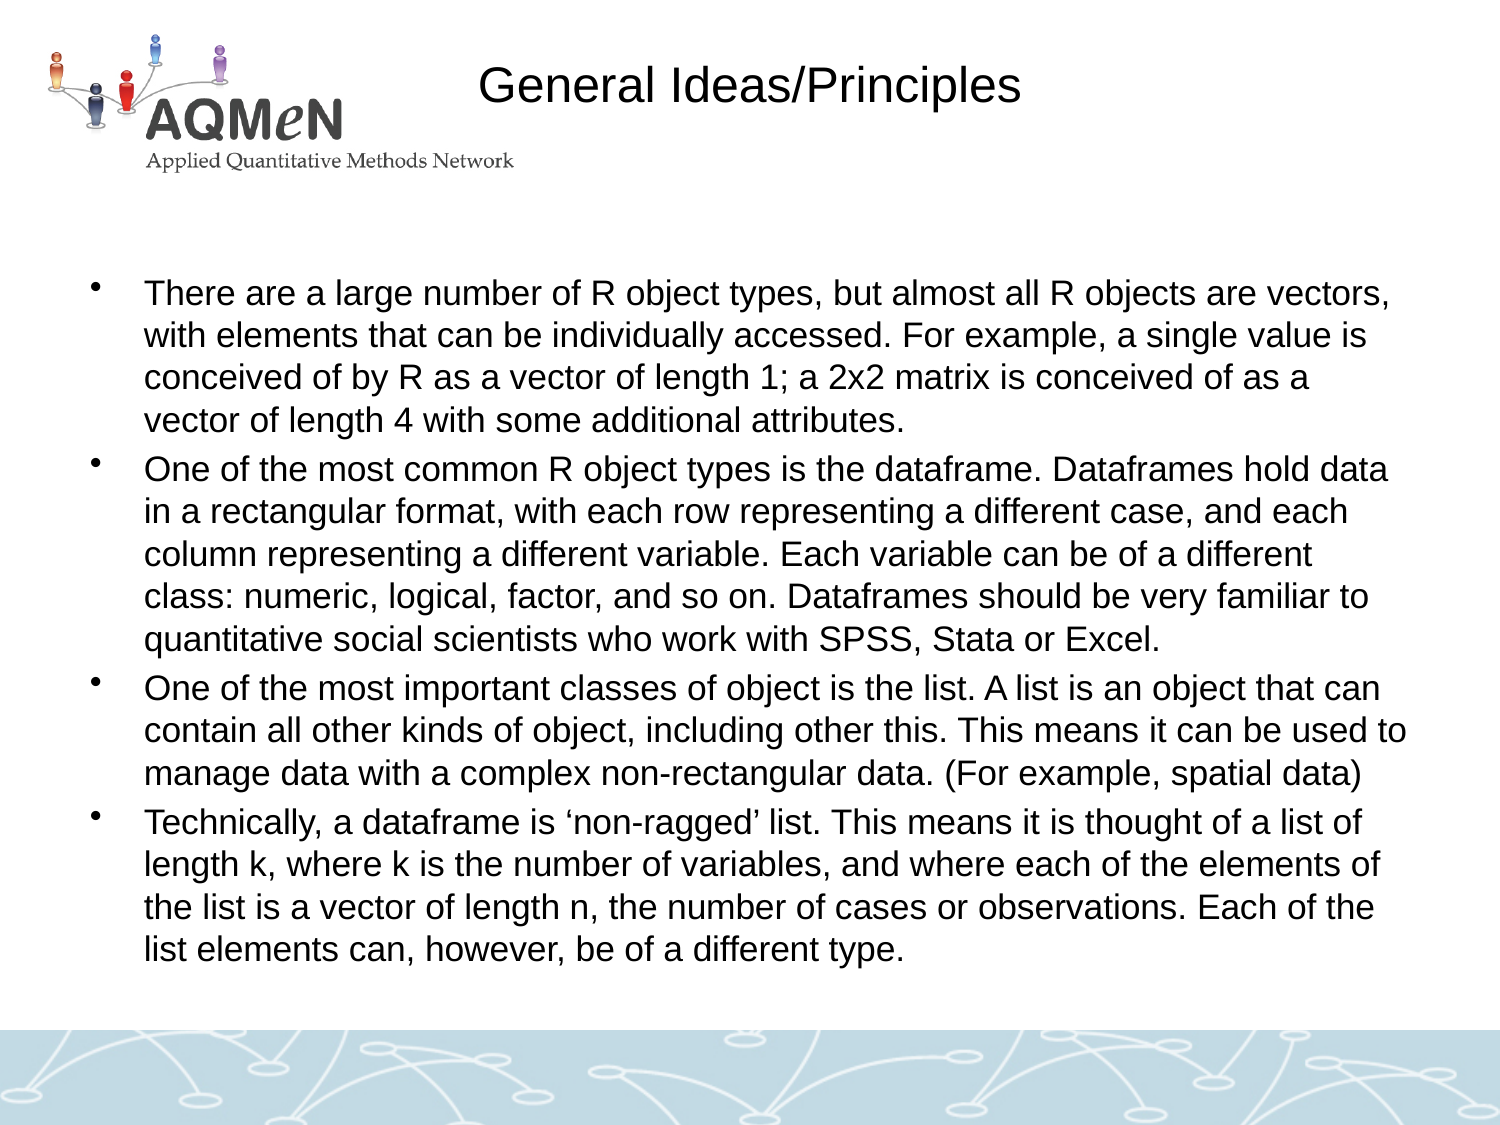

# General Ideas/Principles
There are a large number of R object types, but almost all R objects are vectors, with elements that can be individually accessed. For example, a single value is conceived of by R as a vector of length 1; a 2x2 matrix is conceived of as a vector of length 4 with some additional attributes.
One of the most common R object types is the dataframe. Dataframes hold data in a rectangular format, with each row representing a different case, and each column representing a different variable. Each variable can be of a different class: numeric, logical, factor, and so on. Dataframes should be very familiar to quantitative social scientists who work with SPSS, Stata or Excel.
One of the most important classes of object is the list. A list is an object that can contain all other kinds of object, including other this. This means it can be used to manage data with a complex non-rectangular data. (For example, spatial data)
Technically, a dataframe is ‘non-ragged’ list. This means it is thought of a list of length k, where k is the number of variables, and where each of the elements of the list is a vector of length n, the number of cases or observations. Each of the list elements can, however, be of a different type.